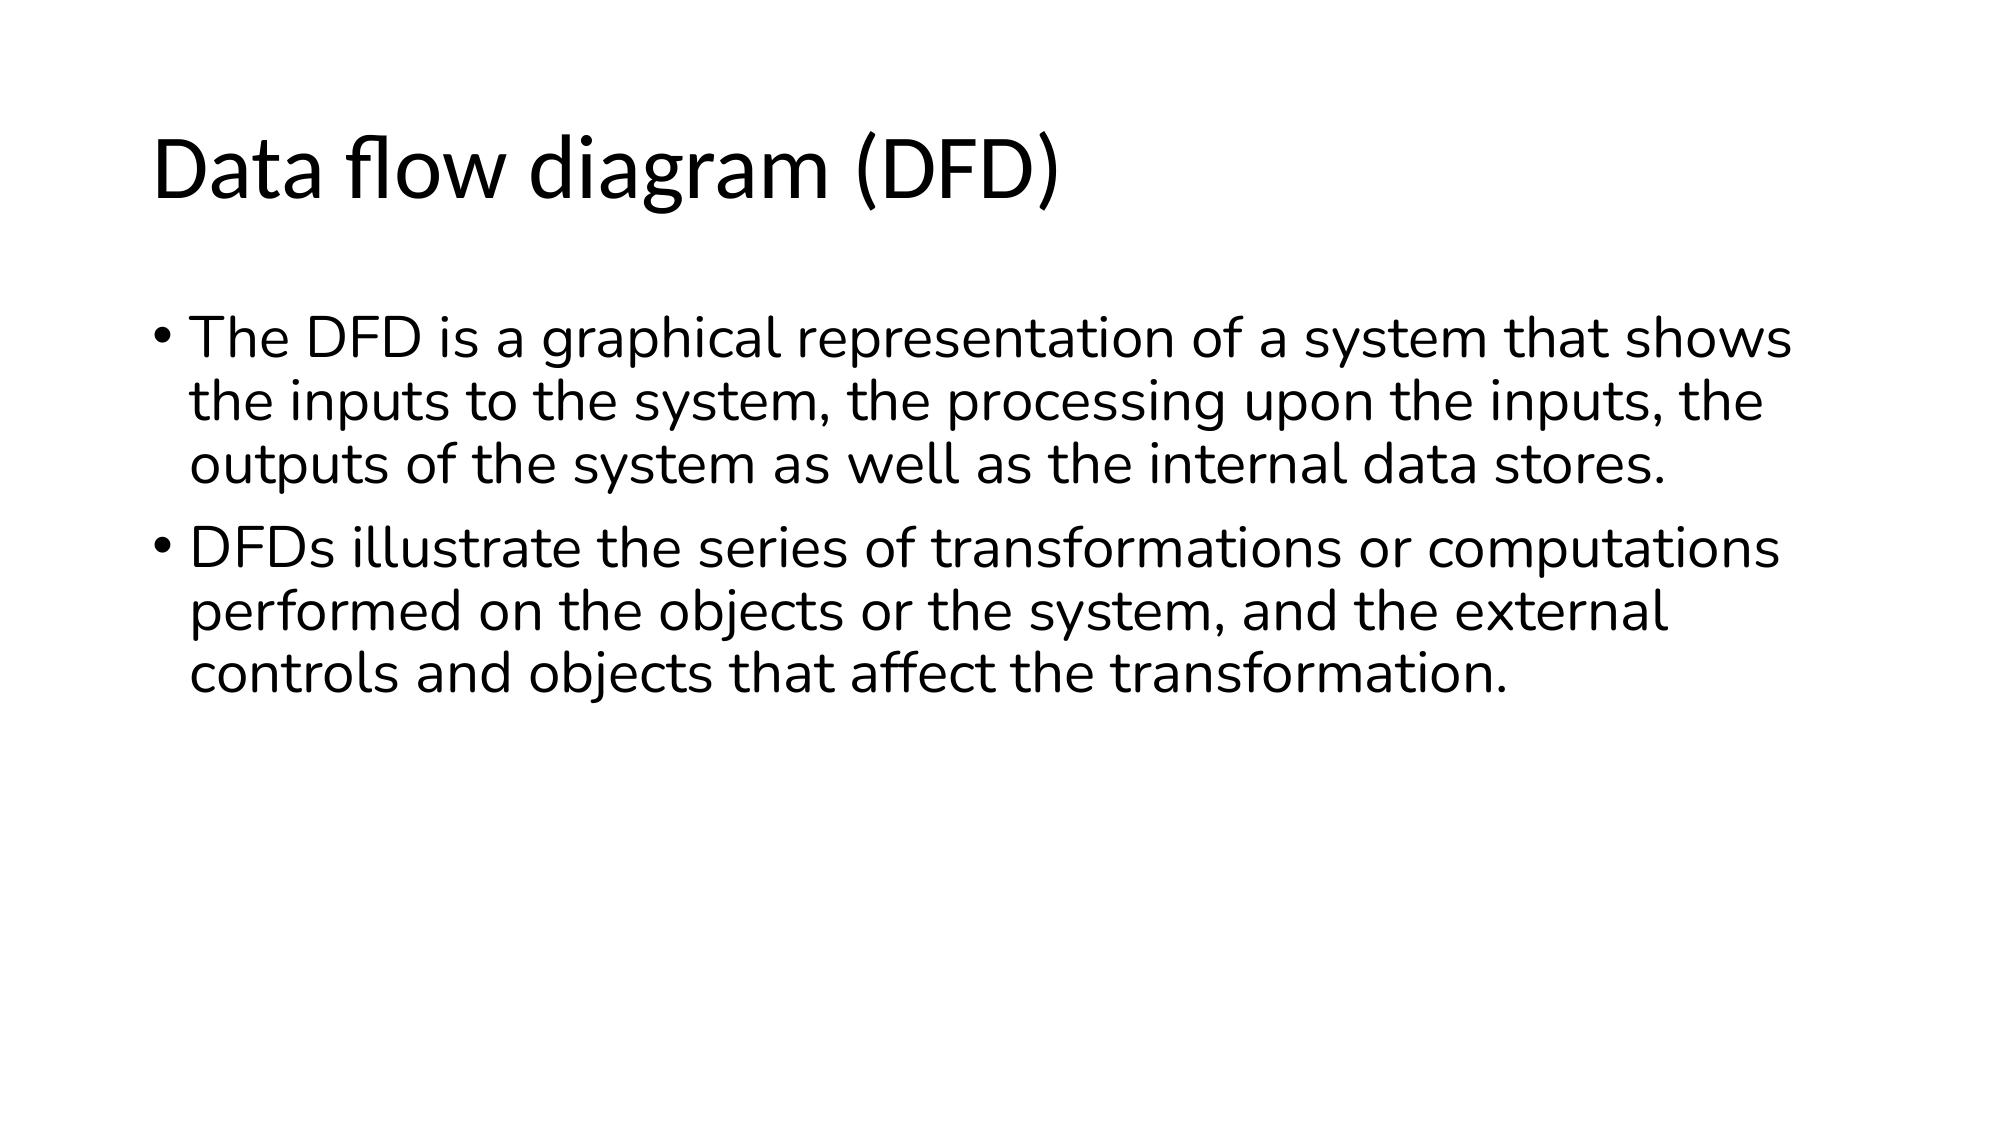

# Data flow diagram (DFD)
The DFD is a graphical representation of a system that shows the inputs to the system, the processing upon the inputs, the outputs of the system as well as the internal data stores.
DFDs illustrate the series of transformations or computations performed on the objects or the system, and the external controls and objects that affect the transformation.